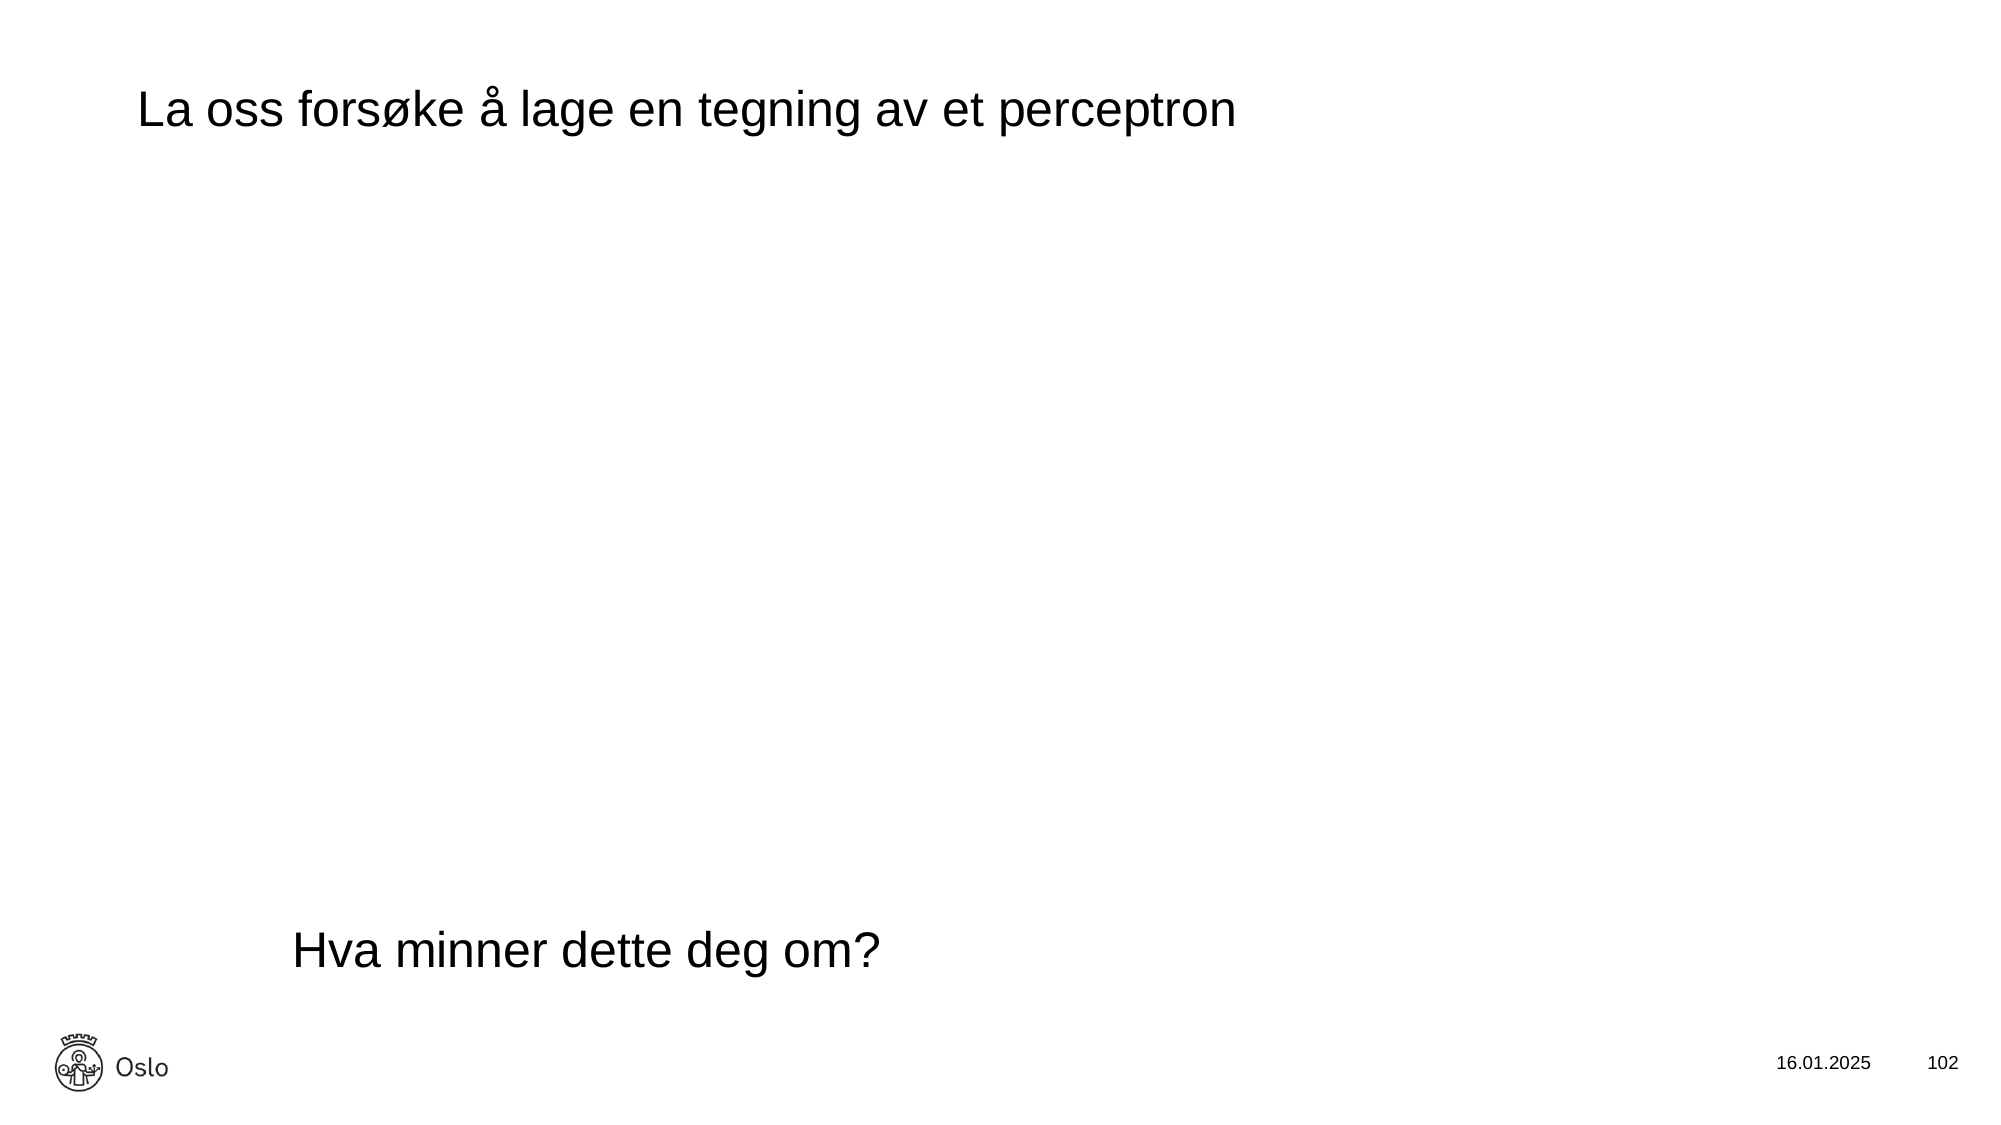

La oss forsøke å lage en tegning av et perceptron
Hva minner dette deg om?
16.01.2025
102